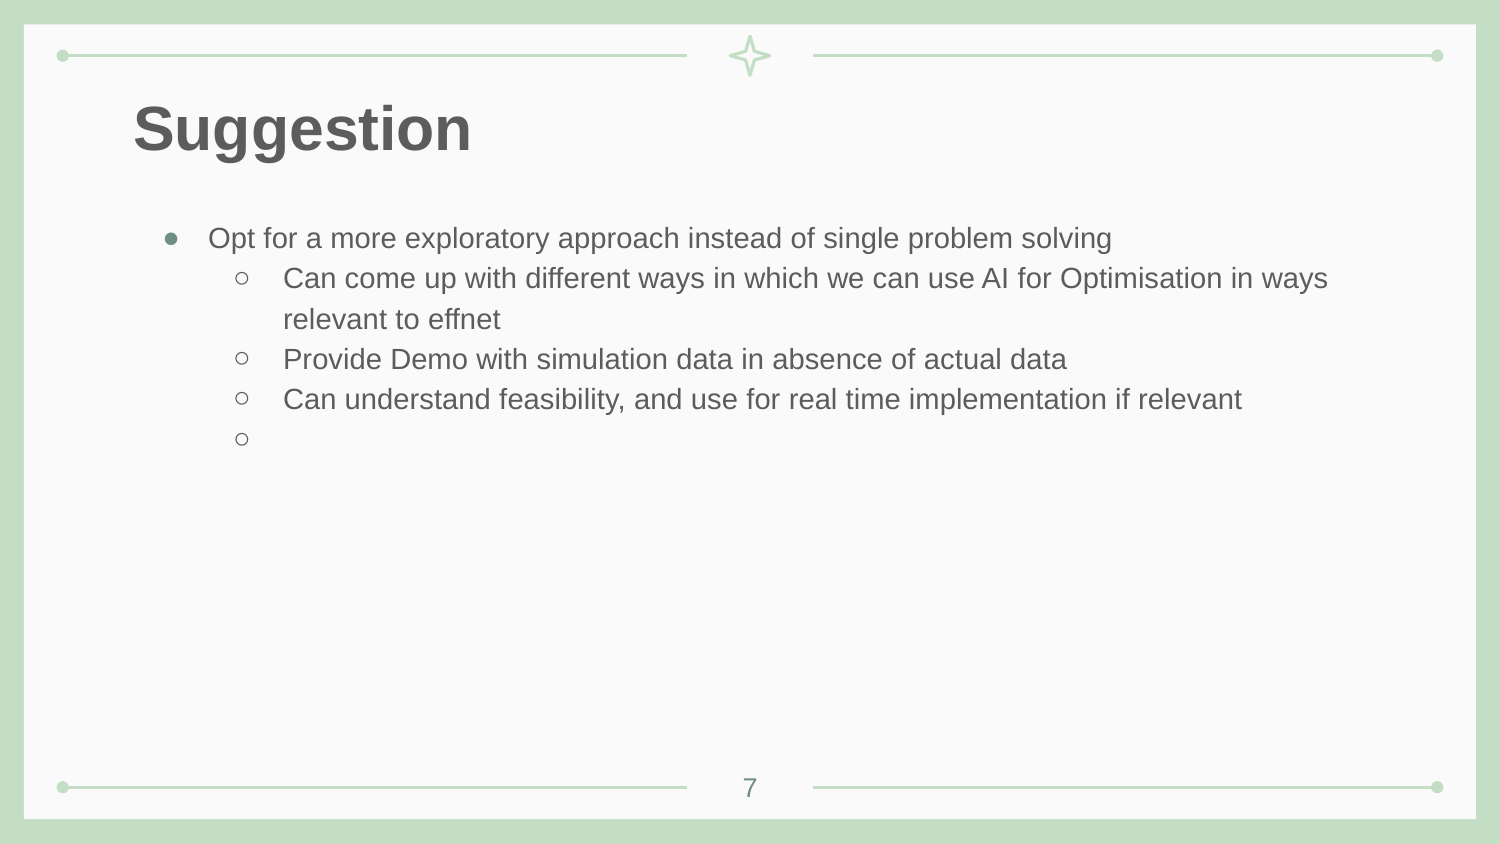

# Suggestion
Opt for a more exploratory approach instead of single problem solving
Can come up with different ways in which we can use AI for Optimisation in ways relevant to effnet
Provide Demo with simulation data in absence of actual data
Can understand feasibility, and use for real time implementation if relevant

7